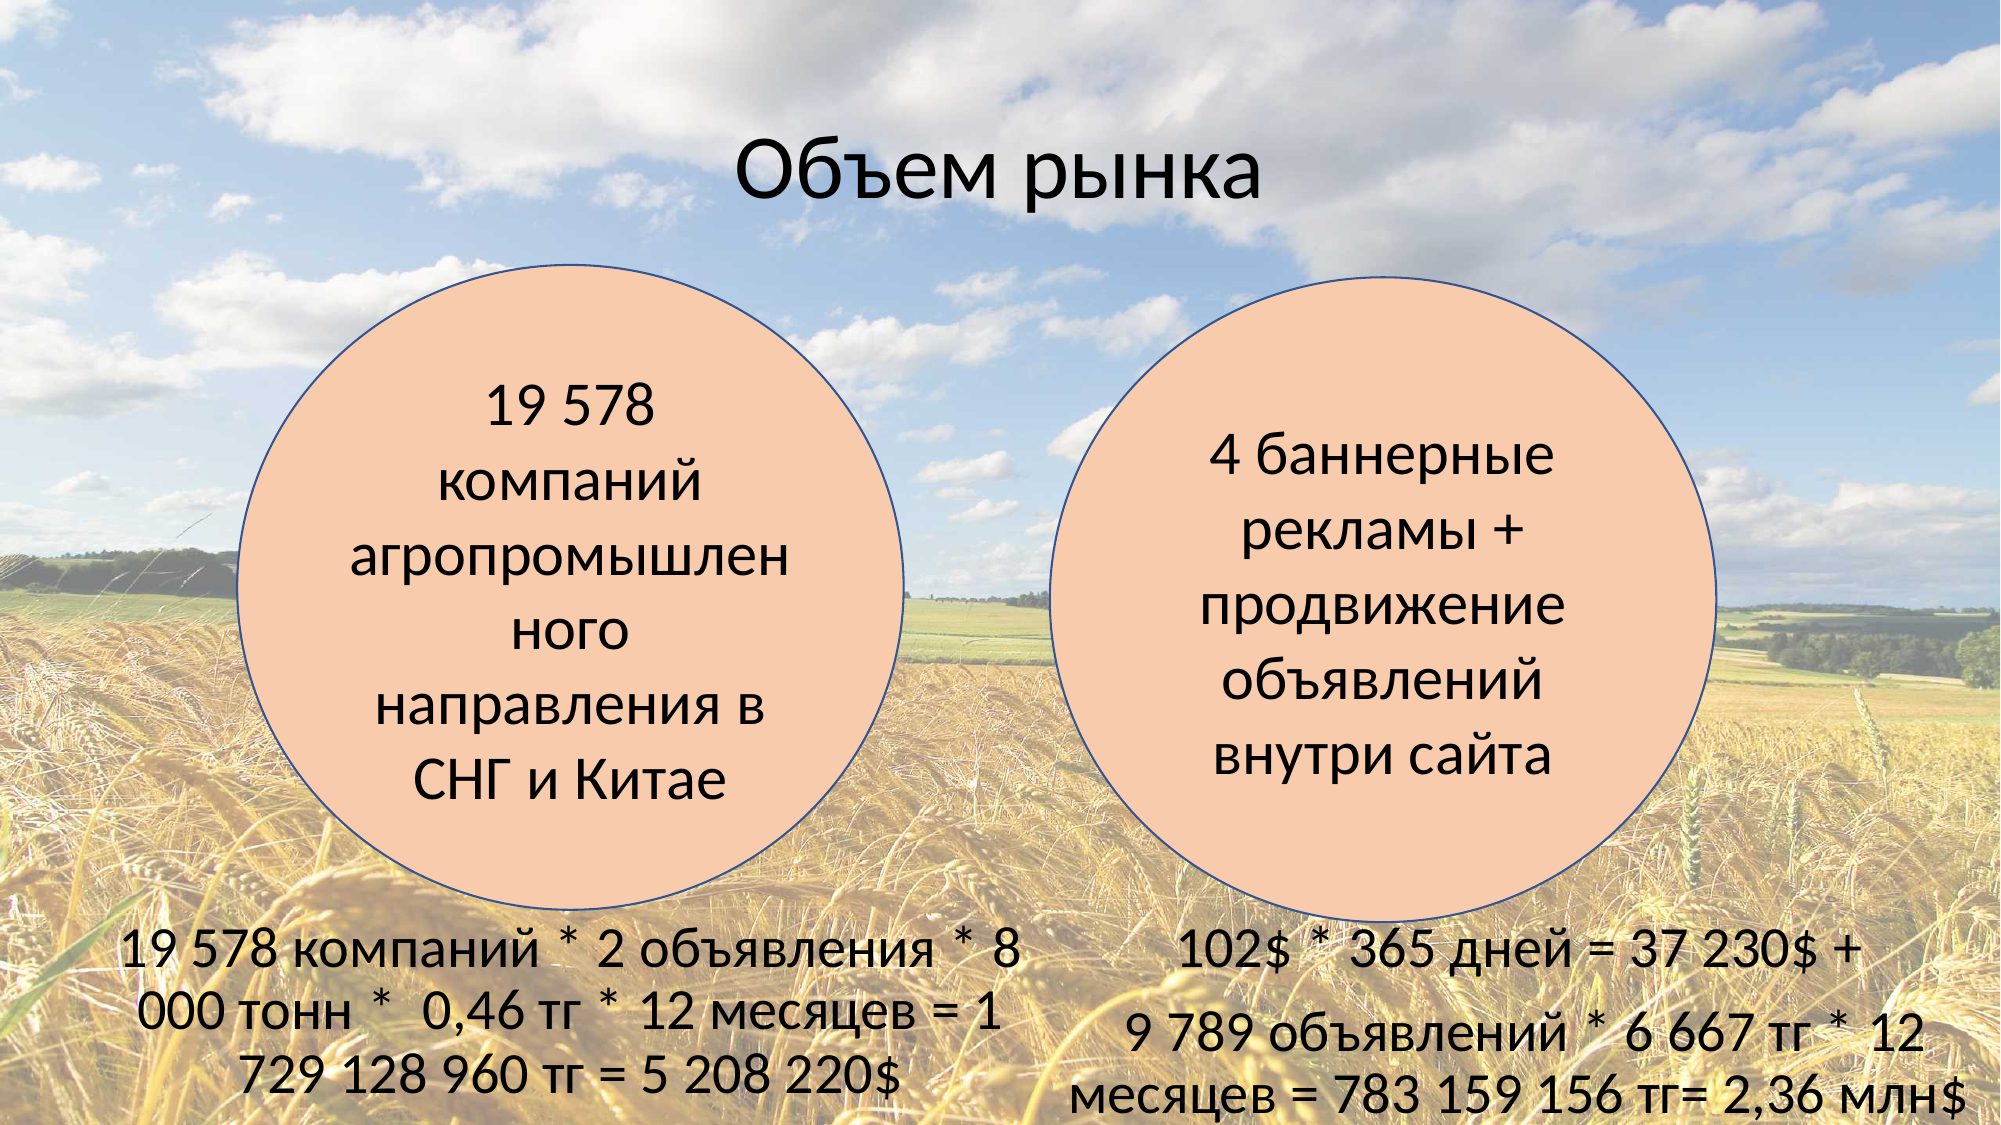

# Объем рынка
19 578 компаний агропромышленного направления в СНГ и Китае
4 баннерные рекламы + продвижение объявлений внутри сайта
19 578 компаний * 2 объявления * 8 000 тонн *  0,46 тг * 12 месяцев = 1 729 128 960 тг = 5 208 220$
102$ * 365 дней = 37 230$ +
9 789 объявлений * 6 667 тг * 12 месяцев = 783 159 156 тг= 2,36 млн$